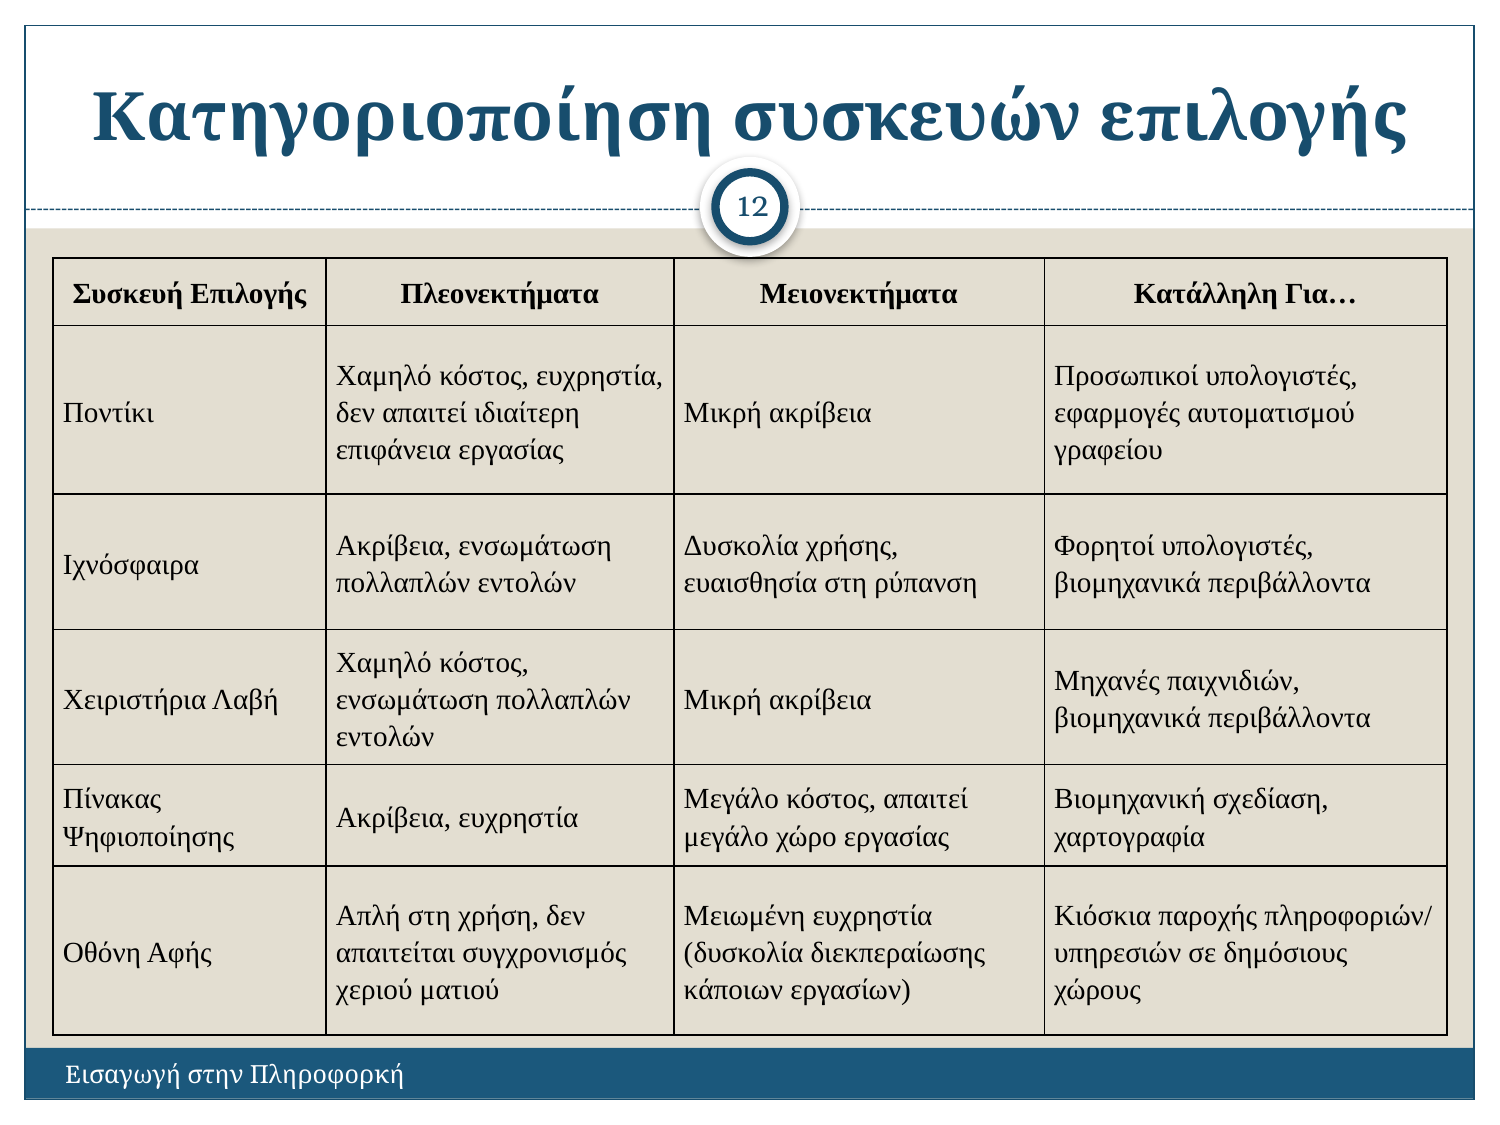

# Κατηγοριοποίηση συσκευών επιλογής
12
| Συσκευή Επιλογής | Πλεονεκτήματα | Μειονεκτήματα | Κατάλληλη Για… |
| --- | --- | --- | --- |
| Ποντίκι | Χαμηλό κόστος, ευχρηστία, δεν απαιτεί ιδιαίτερη επιφάνεια εργασίας | Μικρή ακρίβεια | Προσωπικοί υπολογιστές, εφαρμογές αυτοματισμού γραφείου |
| Ιχνόσφαιρα | Ακρίβεια, ενσωμάτωση πολλαπλών εντολών | Δυσκολία χρήσης, ευαισθησία στη ρύπανση | Φορητοί υπολογιστές, βιομηχανικά περιβάλλοντα |
| Χειριστήρια Λαβή | Χαμηλό κόστος, ενσωμάτωση πολλαπλών εντολών | Μικρή ακρίβεια | Μηχανές παιχνιδιών, βιομηχανικά περιβάλλοντα |
| Πίνακας Ψηφιοποίησης | Ακρίβεια, ευχρηστία | Μεγάλο κόστος, απαιτεί μεγάλο χώρο εργασίας | Βιομηχανική σχεδίαση, χαρτογραφία |
| Οθόνη Αφής | Απλή στη χρήση, δεν απαιτείται συγχρονισμός χεριού ματιού | Μειωμένη ευχρηστία (δυσκολία διεκπεραίωσης κάποιων εργασίων) | Κιόσκια παροχής πληροφοριών/ υπηρεσιών σε δημόσιους χώρους |
Εισαγωγή στην Πληροφορκή